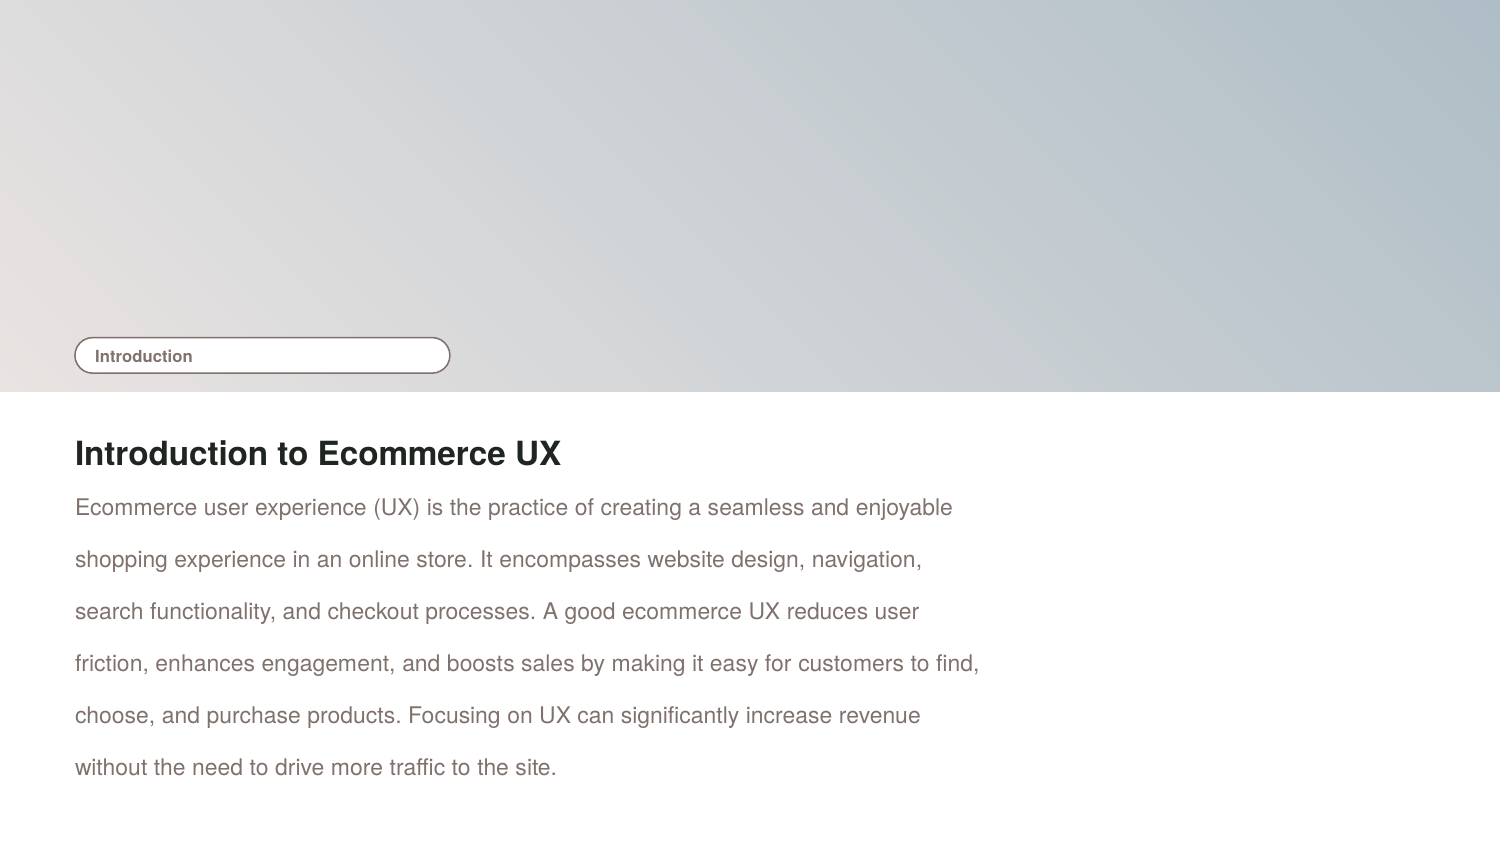

Introduction
# Introduction to Ecommerce UX
Ecommerce user experience (UX) is the practice of creating a seamless and enjoyable shopping experience in an online store. It encompasses website design, navigation, search functionality, and checkout processes. A good ecommerce UX reduces user friction, enhances engagement, and boosts sales by making it easy for customers to find, choose, and purchase products. Focusing on UX can significantly increase revenue without the need to drive more traffic to the site.